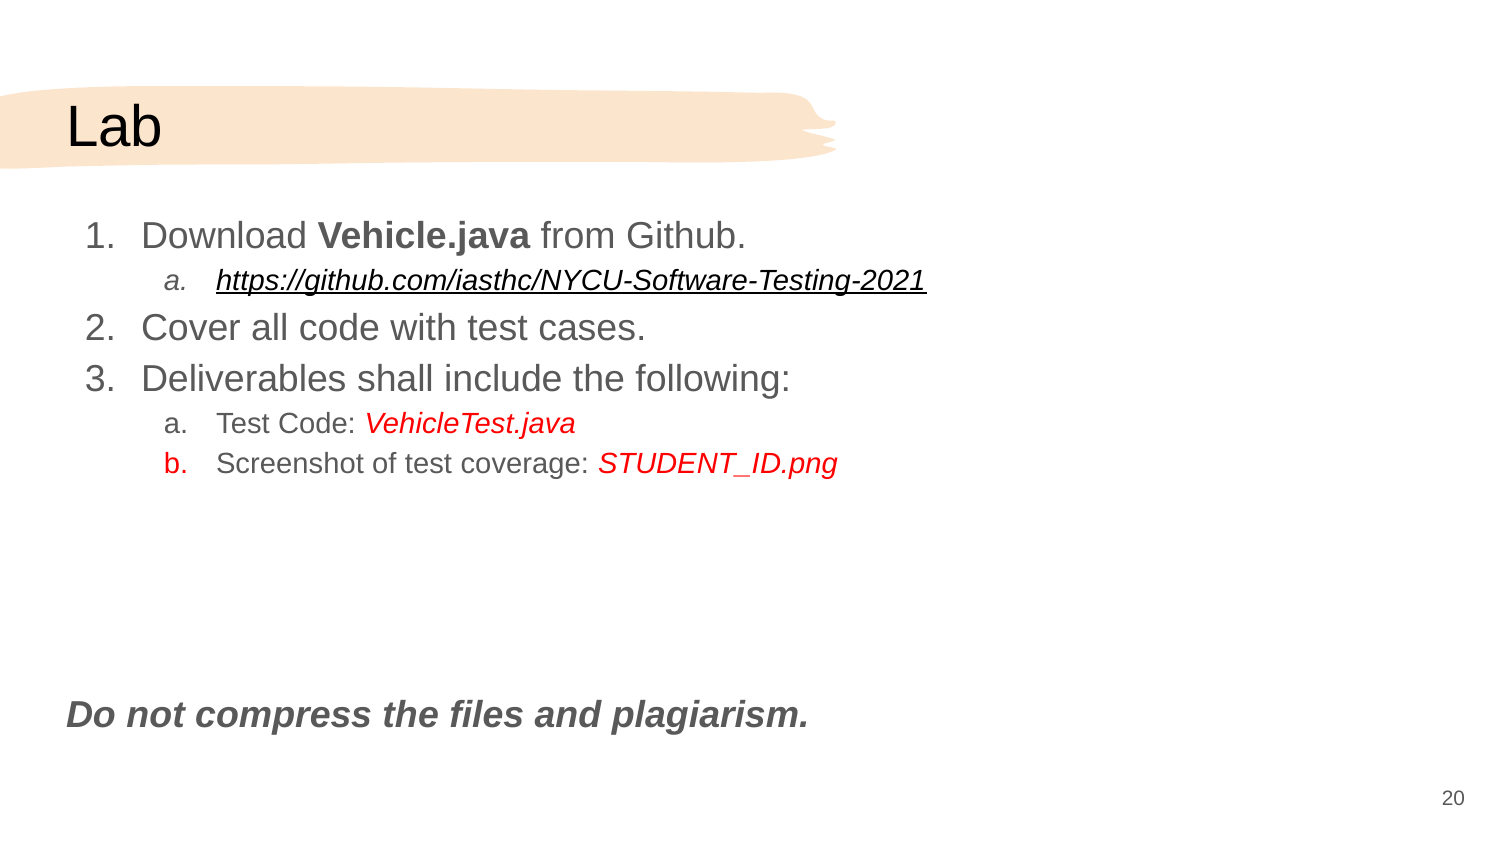

# Lab

Download Vehicle.java from Github.
https://github.com/iasthc/NYCU-Software-Testing-2021
Cover all code with test cases.
Deliverables shall include the following:
Test Code: VehicleTest.java
Screenshot of test coverage: STUDENT_ID.png

Do not compress the files and plagiarism.
20